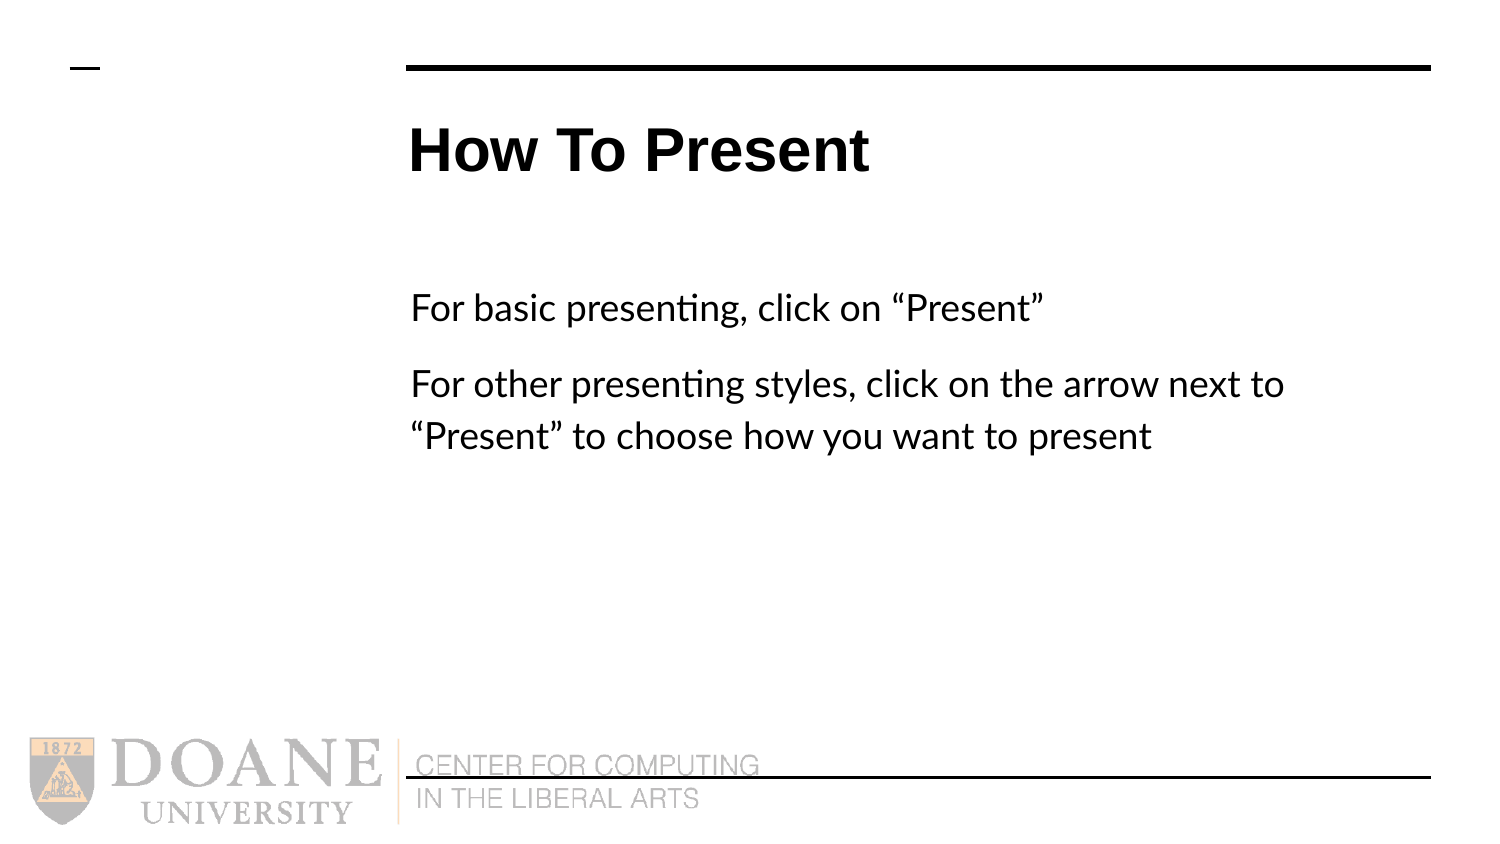

# How To Present
For basic presenting, click on “Present”
For other presenting styles, click on the arrow next to “Present” to choose how you want to present